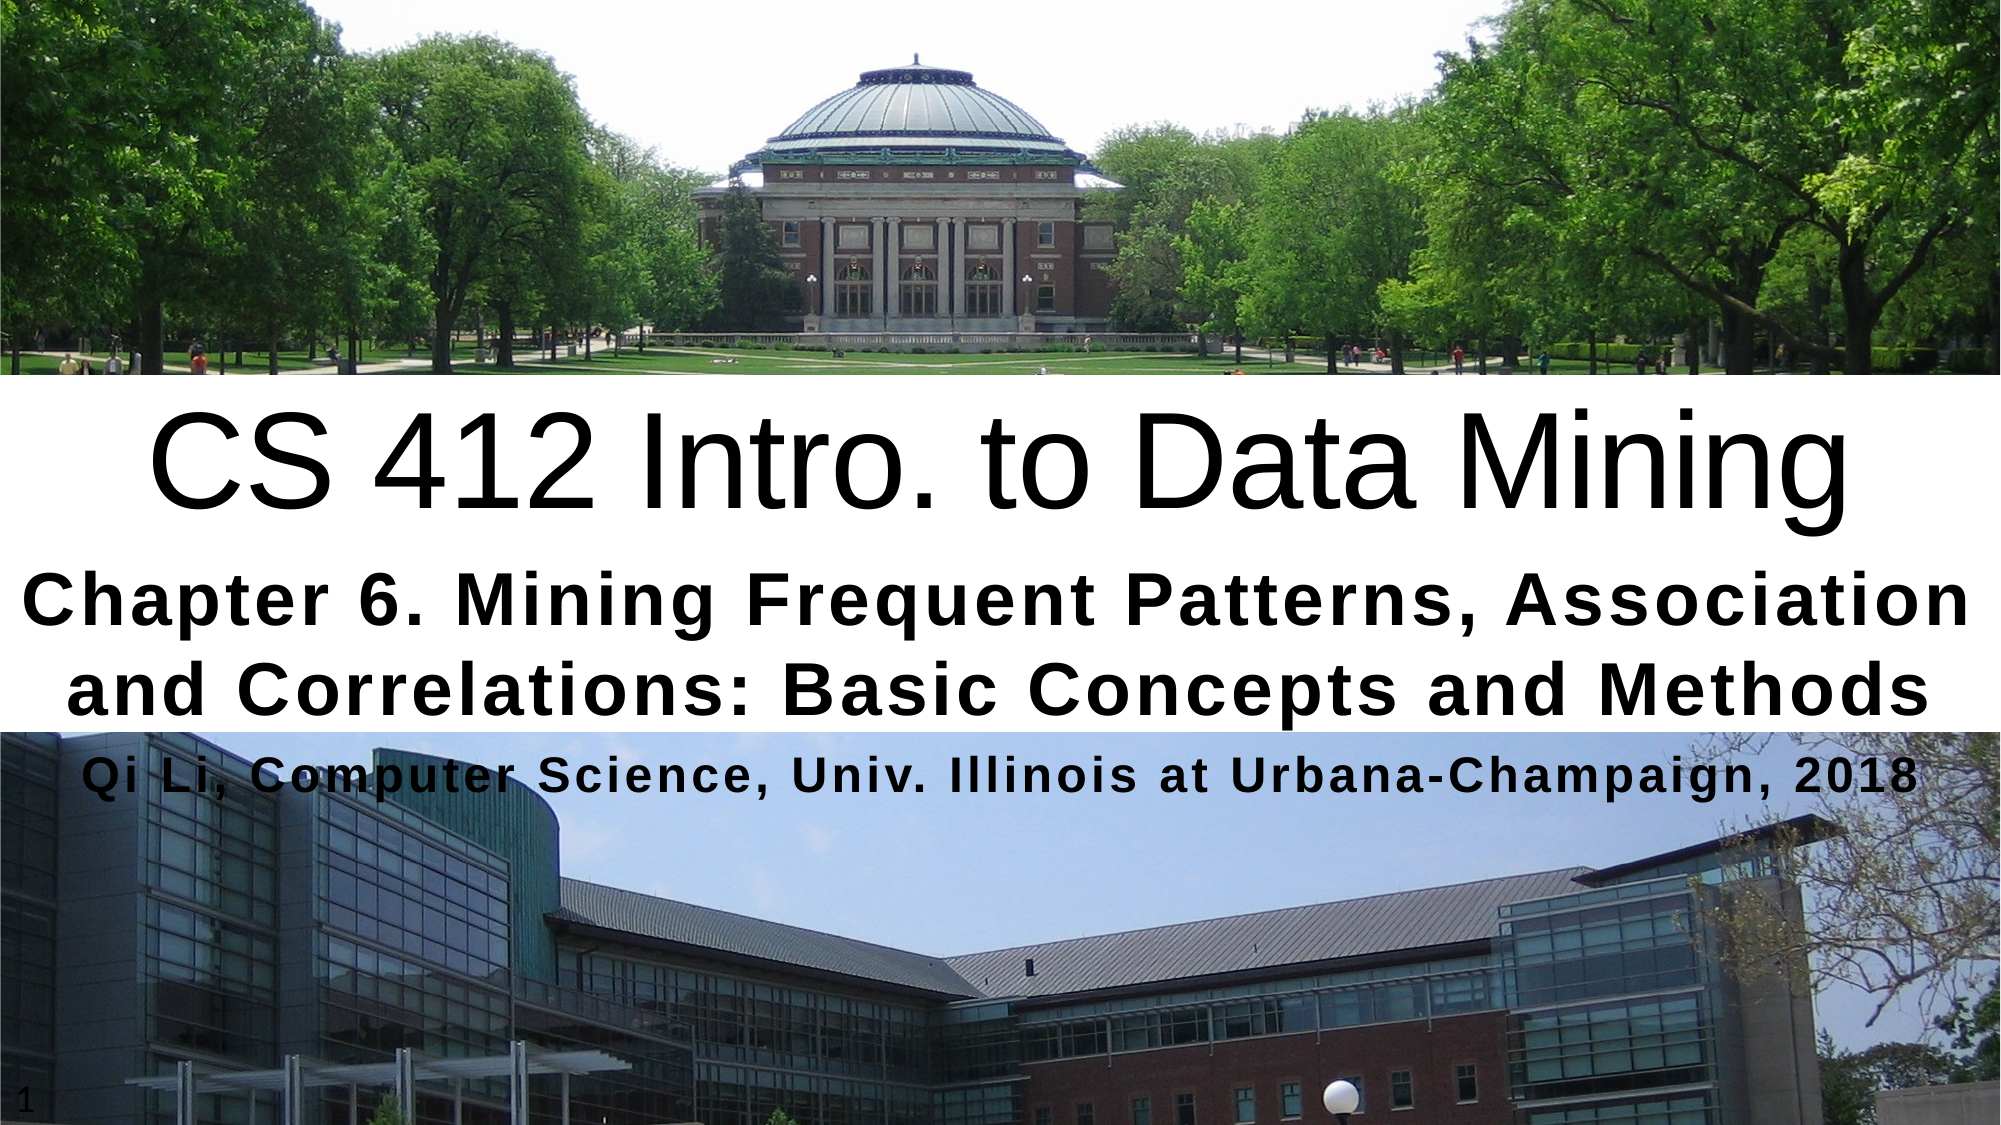

# CS 412 Intro. to Data Mining
Chapter 6. Mining Frequent Patterns, Association and Correlations: Basic Concepts and Methods
Qi Li, Computer Science, Univ. Illinois at Urbana-Champaign, 2018
1